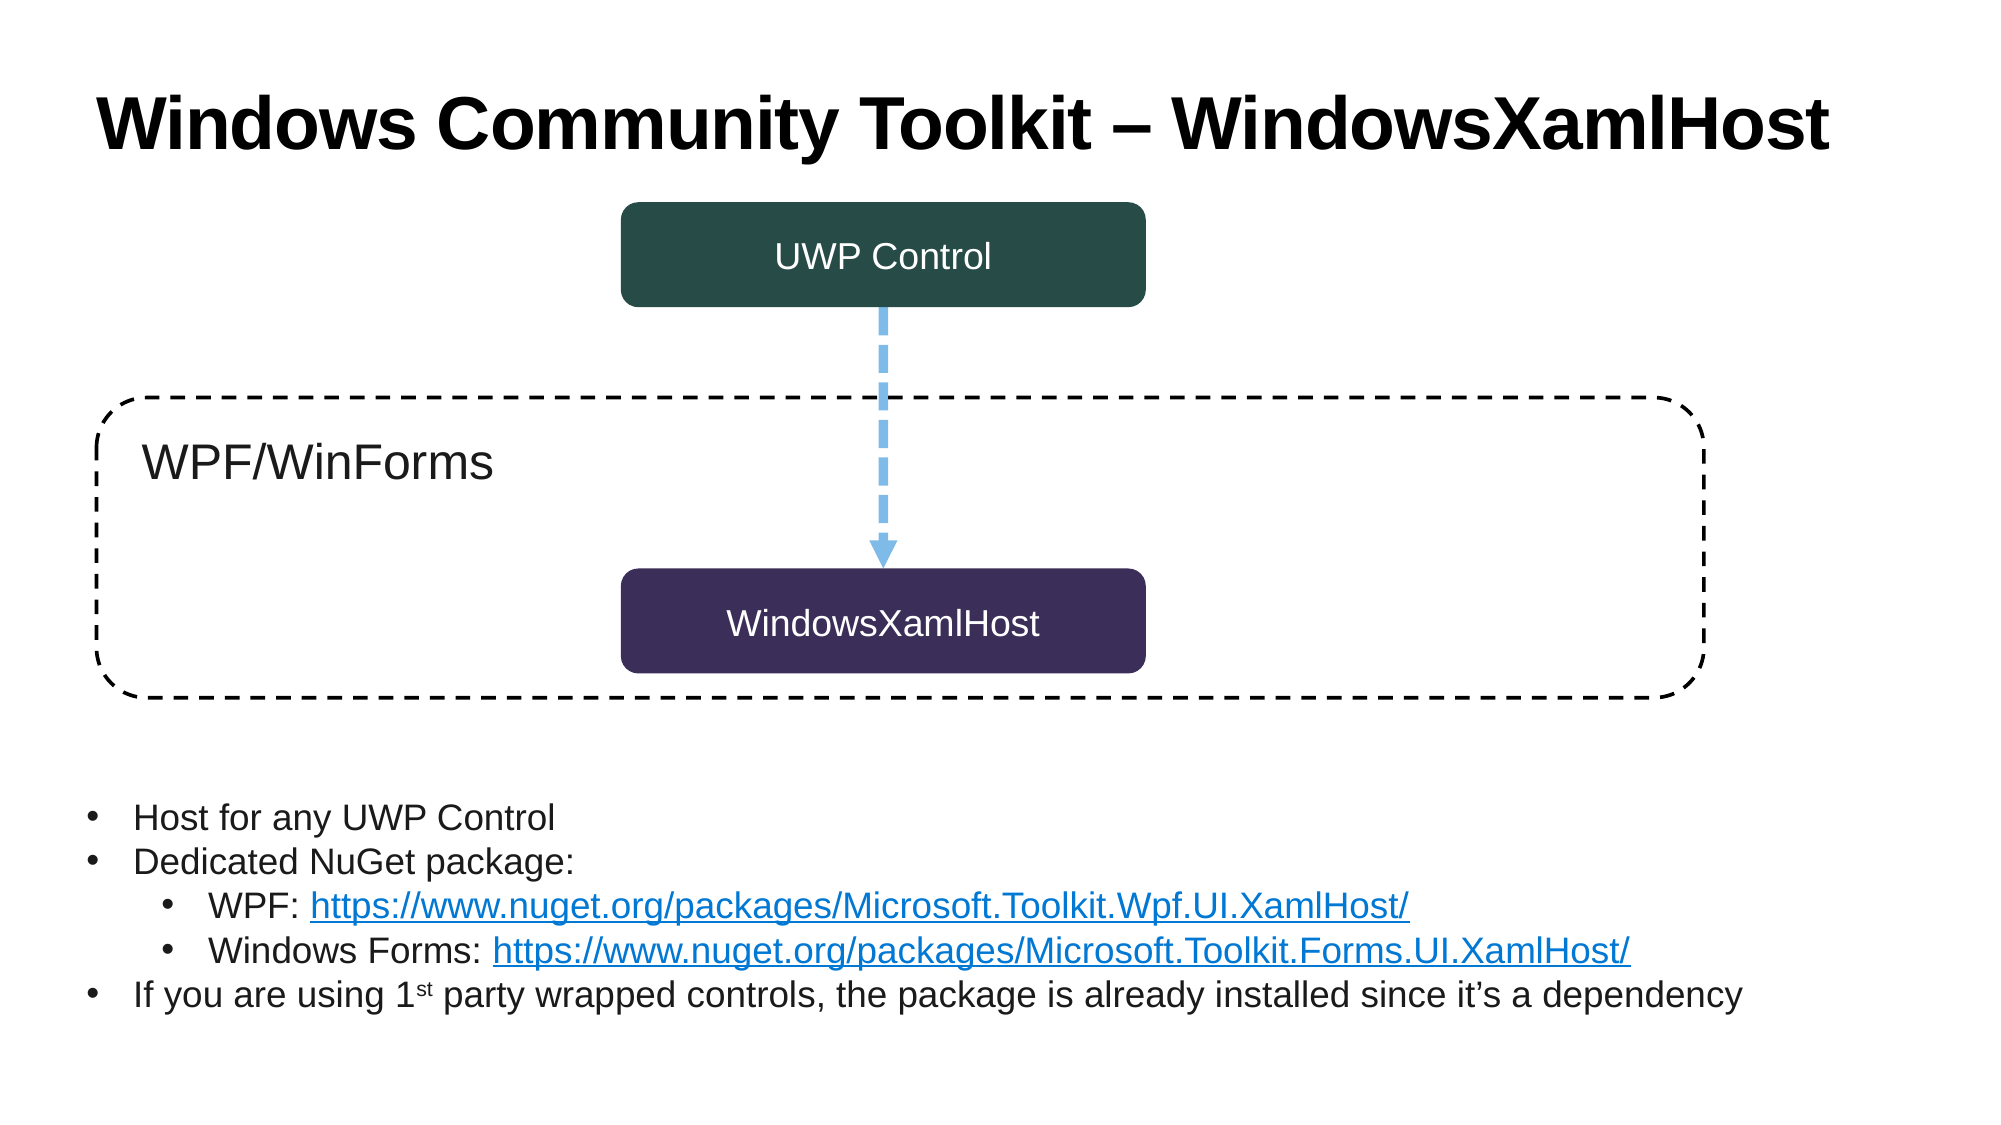

# Windows Community Toolkit – WindowsXamlHost
UWP Control

WPF/WinForms
WindowsXamlHost
Host for any UWP Control
Dedicated NuGet package:
WPF: https://www.nuget.org/packages/Microsoft.Toolkit.Wpf.UI.XamlHost/
Windows Forms: https://www.nuget.org/packages/Microsoft.Toolkit.Forms.UI.XamlHost/
If you are using 1st party wrapped controls, the package is already installed since it’s a dependency